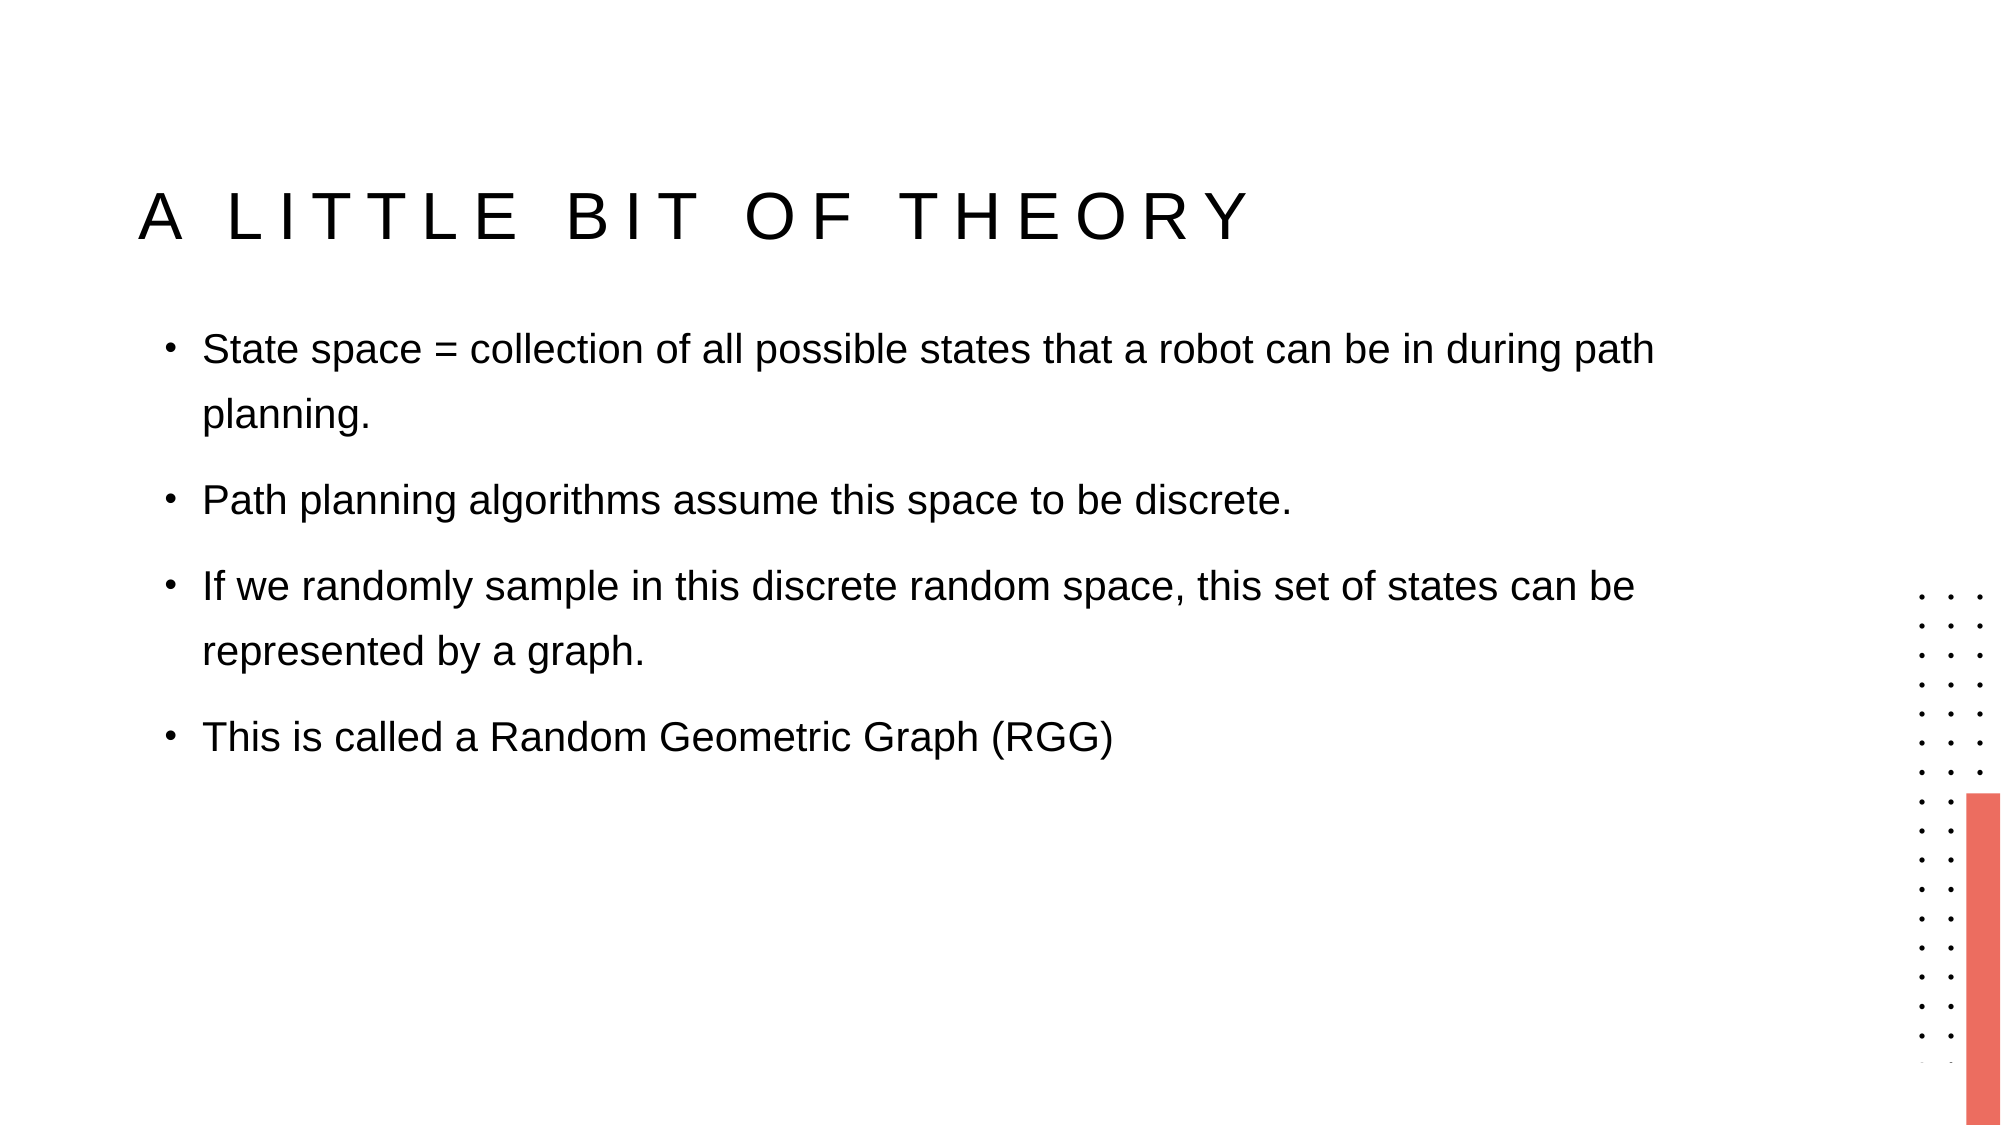

# A LITTLE BIT OF THEORY
State space = collection of all possible states that a robot can be in during path planning.
Path planning algorithms assume this space to be discrete.
If we randomly sample in this discrete random space, this set of states can be represented by a graph.
This is called a Random Geometric Graph (RGG)